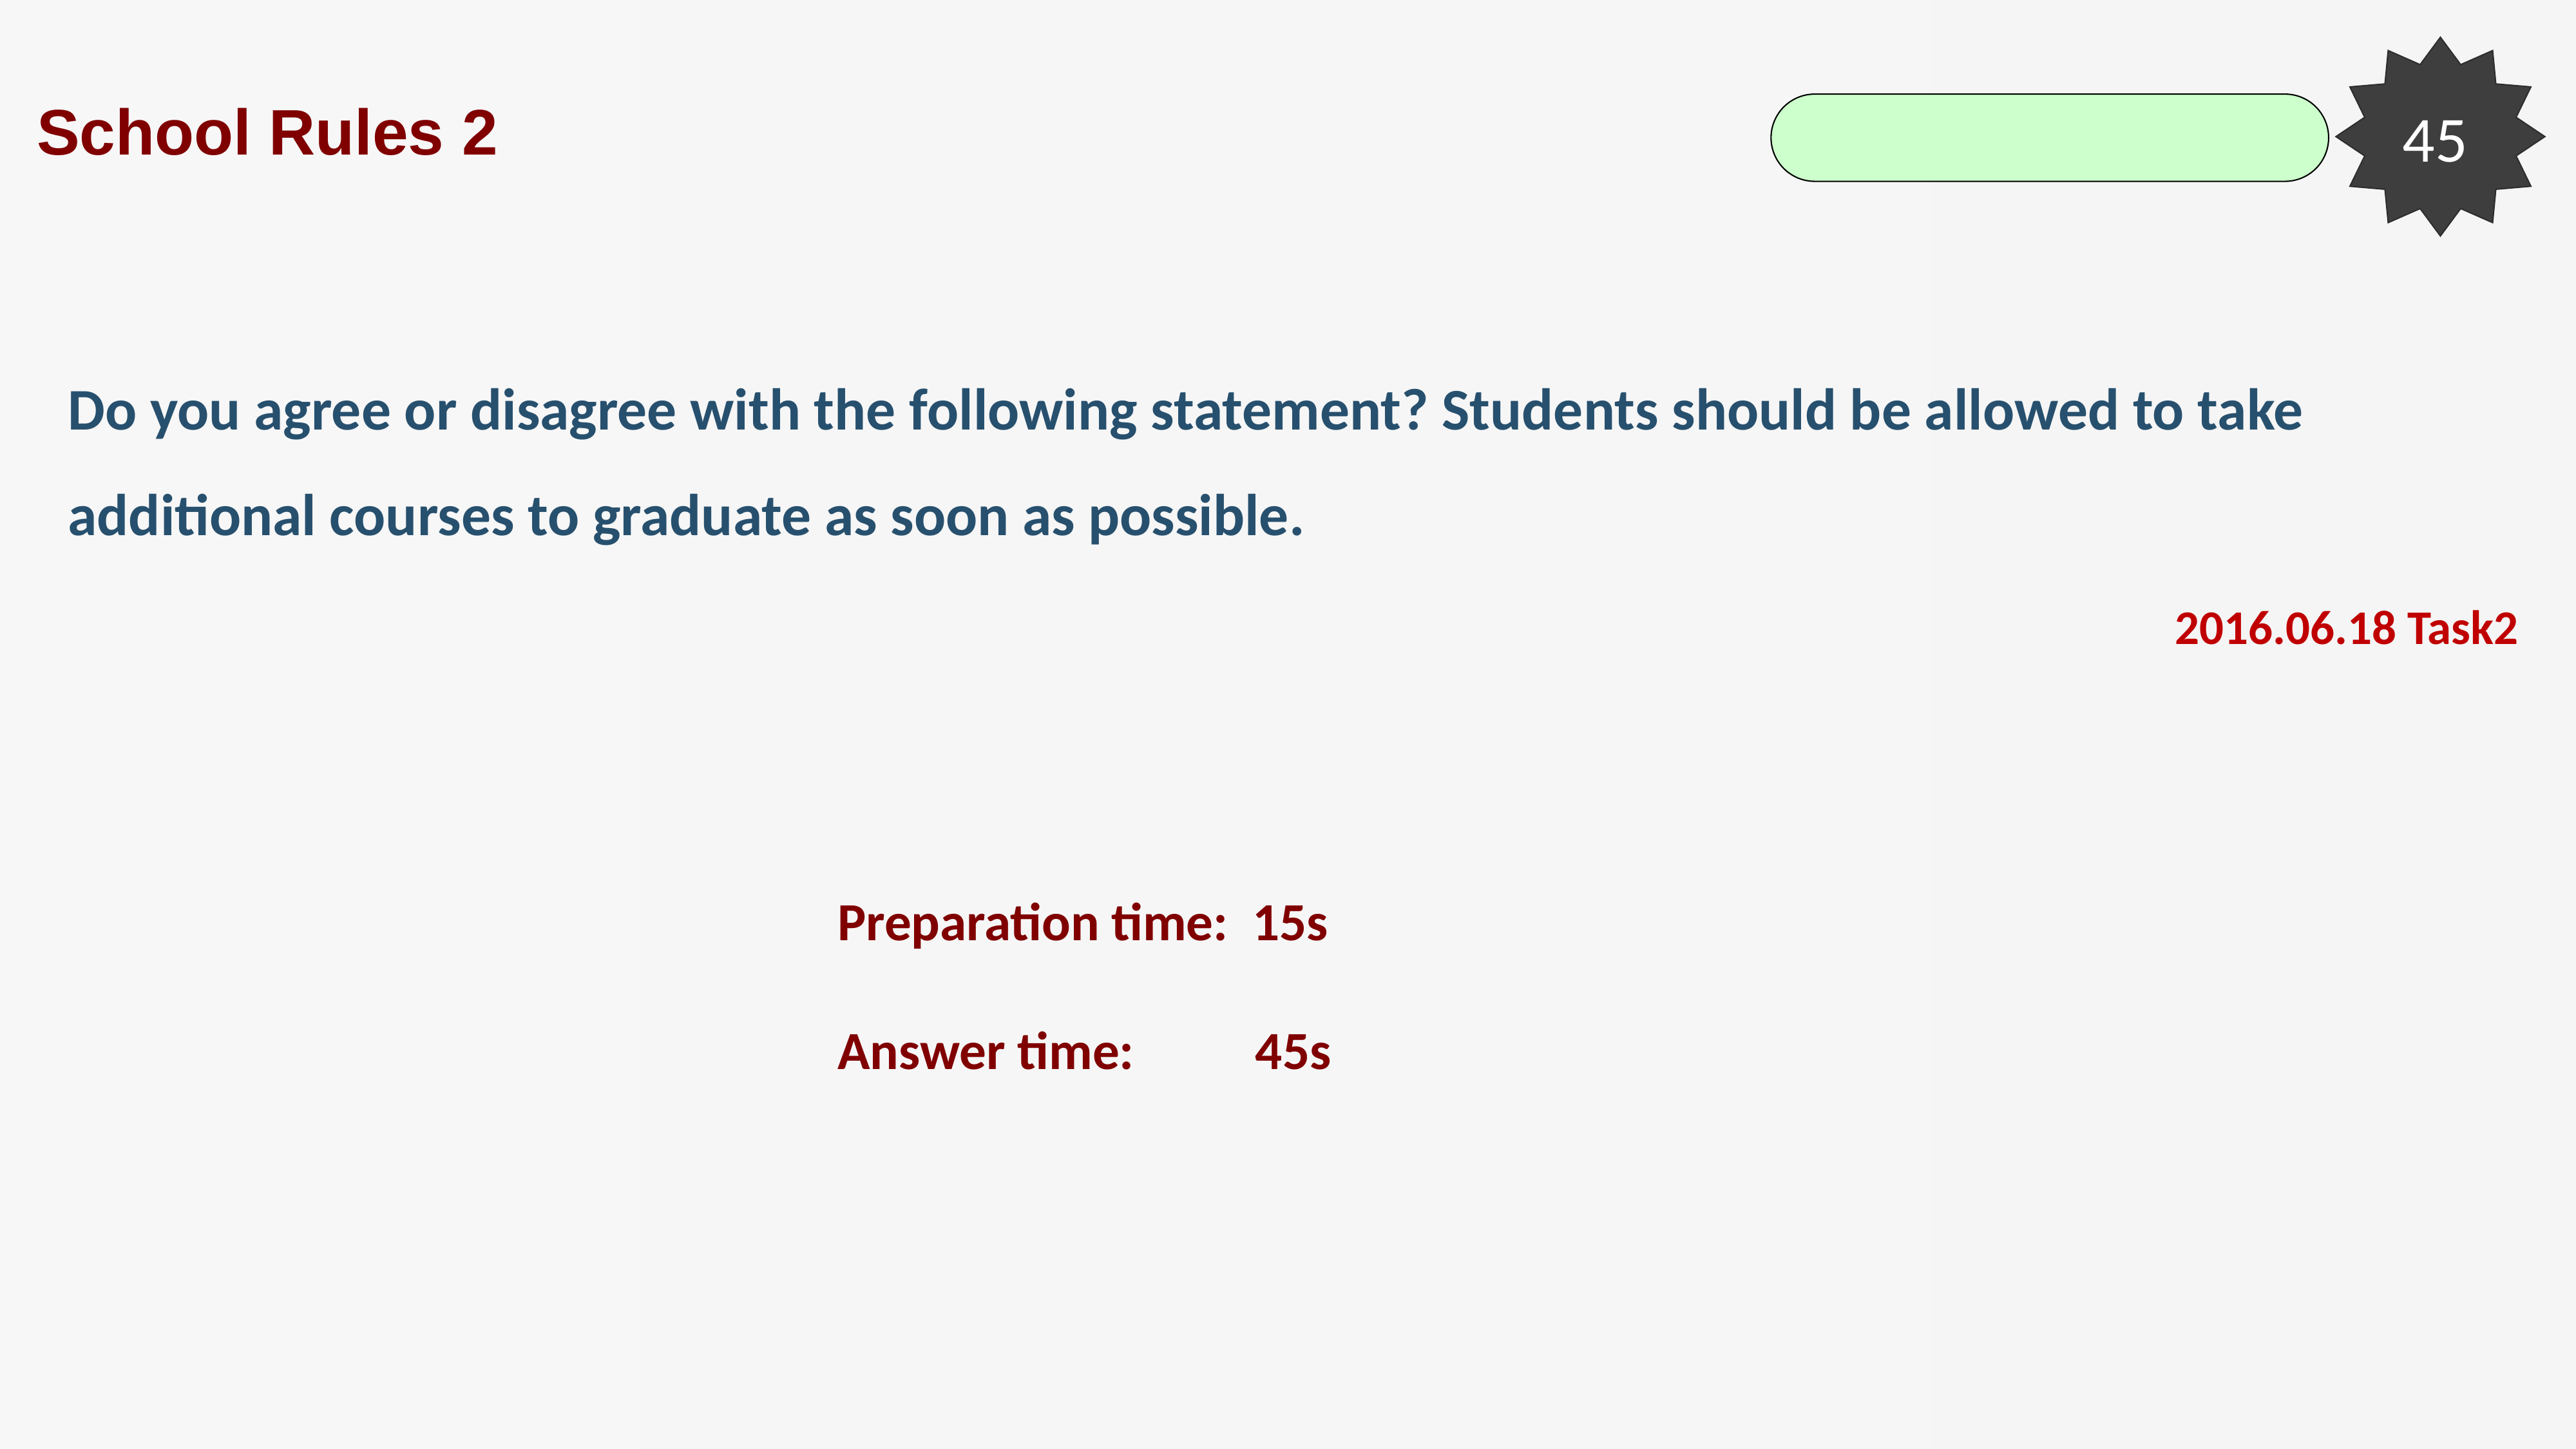

45
School Rules 2

Do you agree or disagree with the following statement? Students should be allowed to take additional courses to graduate as soon as possible.
2016.06.18 Task2
Preparation time:  15s

Answer time:          45s